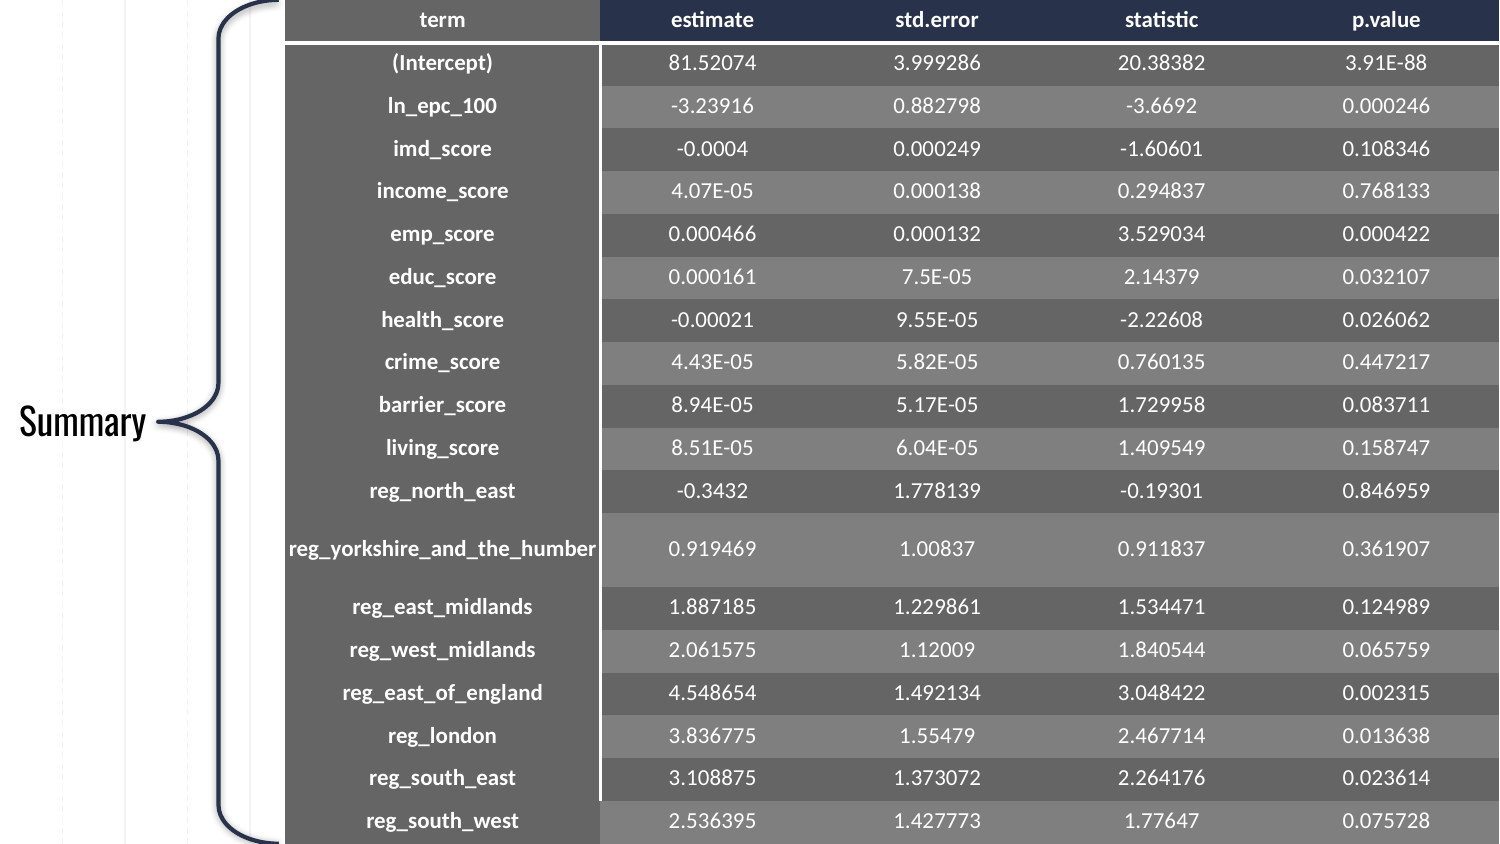

| term | estimate | std.error | statistic | p.value |
| --- | --- | --- | --- | --- |
| (Intercept) | 81.52074 | 3.999286 | 20.38382 | 3.91E-88 |
| ln\_epc\_100 | -3.23916 | 0.882798 | -3.6692 | 0.000246 |
| imd\_score | -0.0004 | 0.000249 | -1.60601 | 0.108346 |
| income\_score | 4.07E-05 | 0.000138 | 0.294837 | 0.768133 |
| emp\_score | 0.000466 | 0.000132 | 3.529034 | 0.000422 |
| educ\_score | 0.000161 | 7.5E-05 | 2.14379 | 0.032107 |
| health\_score | -0.00021 | 9.55E-05 | -2.22608 | 0.026062 |
| crime\_score | 4.43E-05 | 5.82E-05 | 0.760135 | 0.447217 |
| barrier\_score | 8.94E-05 | 5.17E-05 | 1.729958 | 0.083711 |
| living\_score | 8.51E-05 | 6.04E-05 | 1.409549 | 0.158747 |
| reg\_north\_east | -0.3432 | 1.778139 | -0.19301 | 0.846959 |
| reg\_yorkshire\_and\_the\_humber | 0.919469 | 1.00837 | 0.911837 | 0.361907 |
| reg\_east\_midlands | 1.887185 | 1.229861 | 1.534471 | 0.124989 |
| reg\_west\_midlands | 2.061575 | 1.12009 | 1.840544 | 0.065759 |
| reg\_east\_of\_england | 4.548654 | 1.492134 | 3.048422 | 0.002315 |
| reg\_london | 3.836775 | 1.55479 | 2.467714 | 0.013638 |
| reg\_south\_east | 3.108875 | 1.373072 | 2.264176 | 0.023614 |
| reg\_south\_west | 2.536395 | 1.427773 | 1.77647 | 0.075728 |
Summary
53